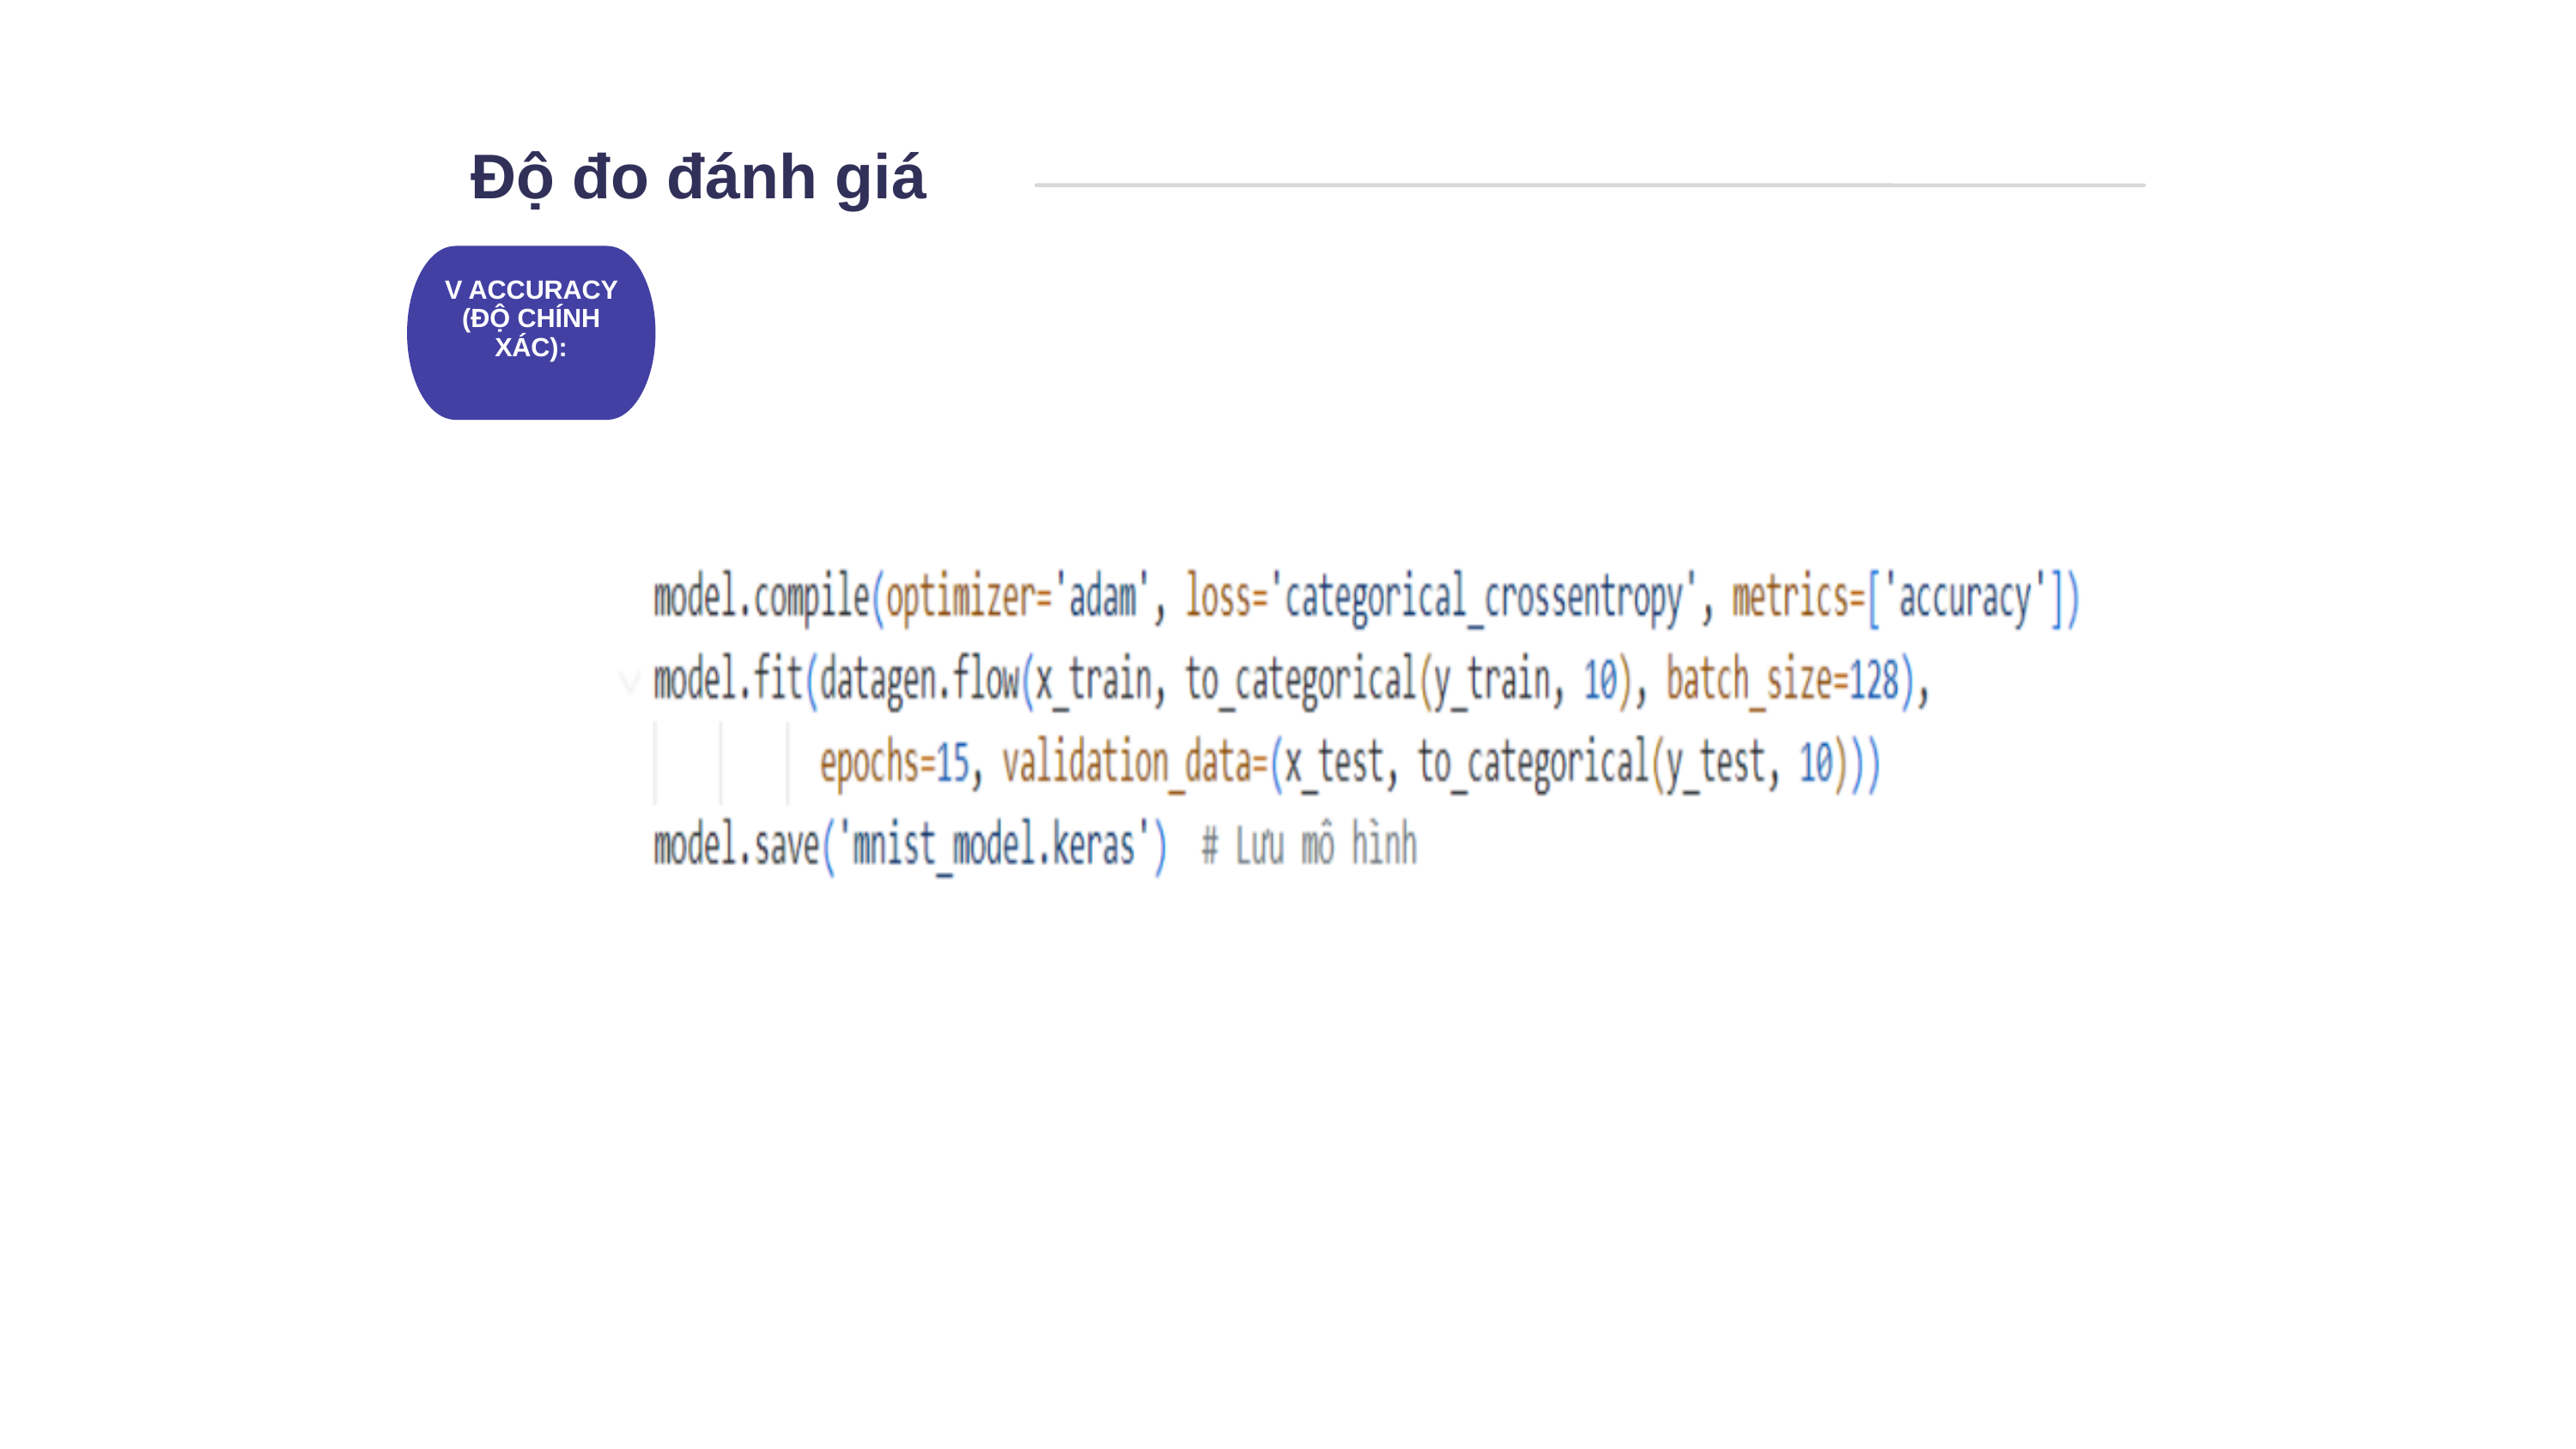

Độ đo đánh giá

V ACCURACY (ĐỘ CHÍNH XÁC):